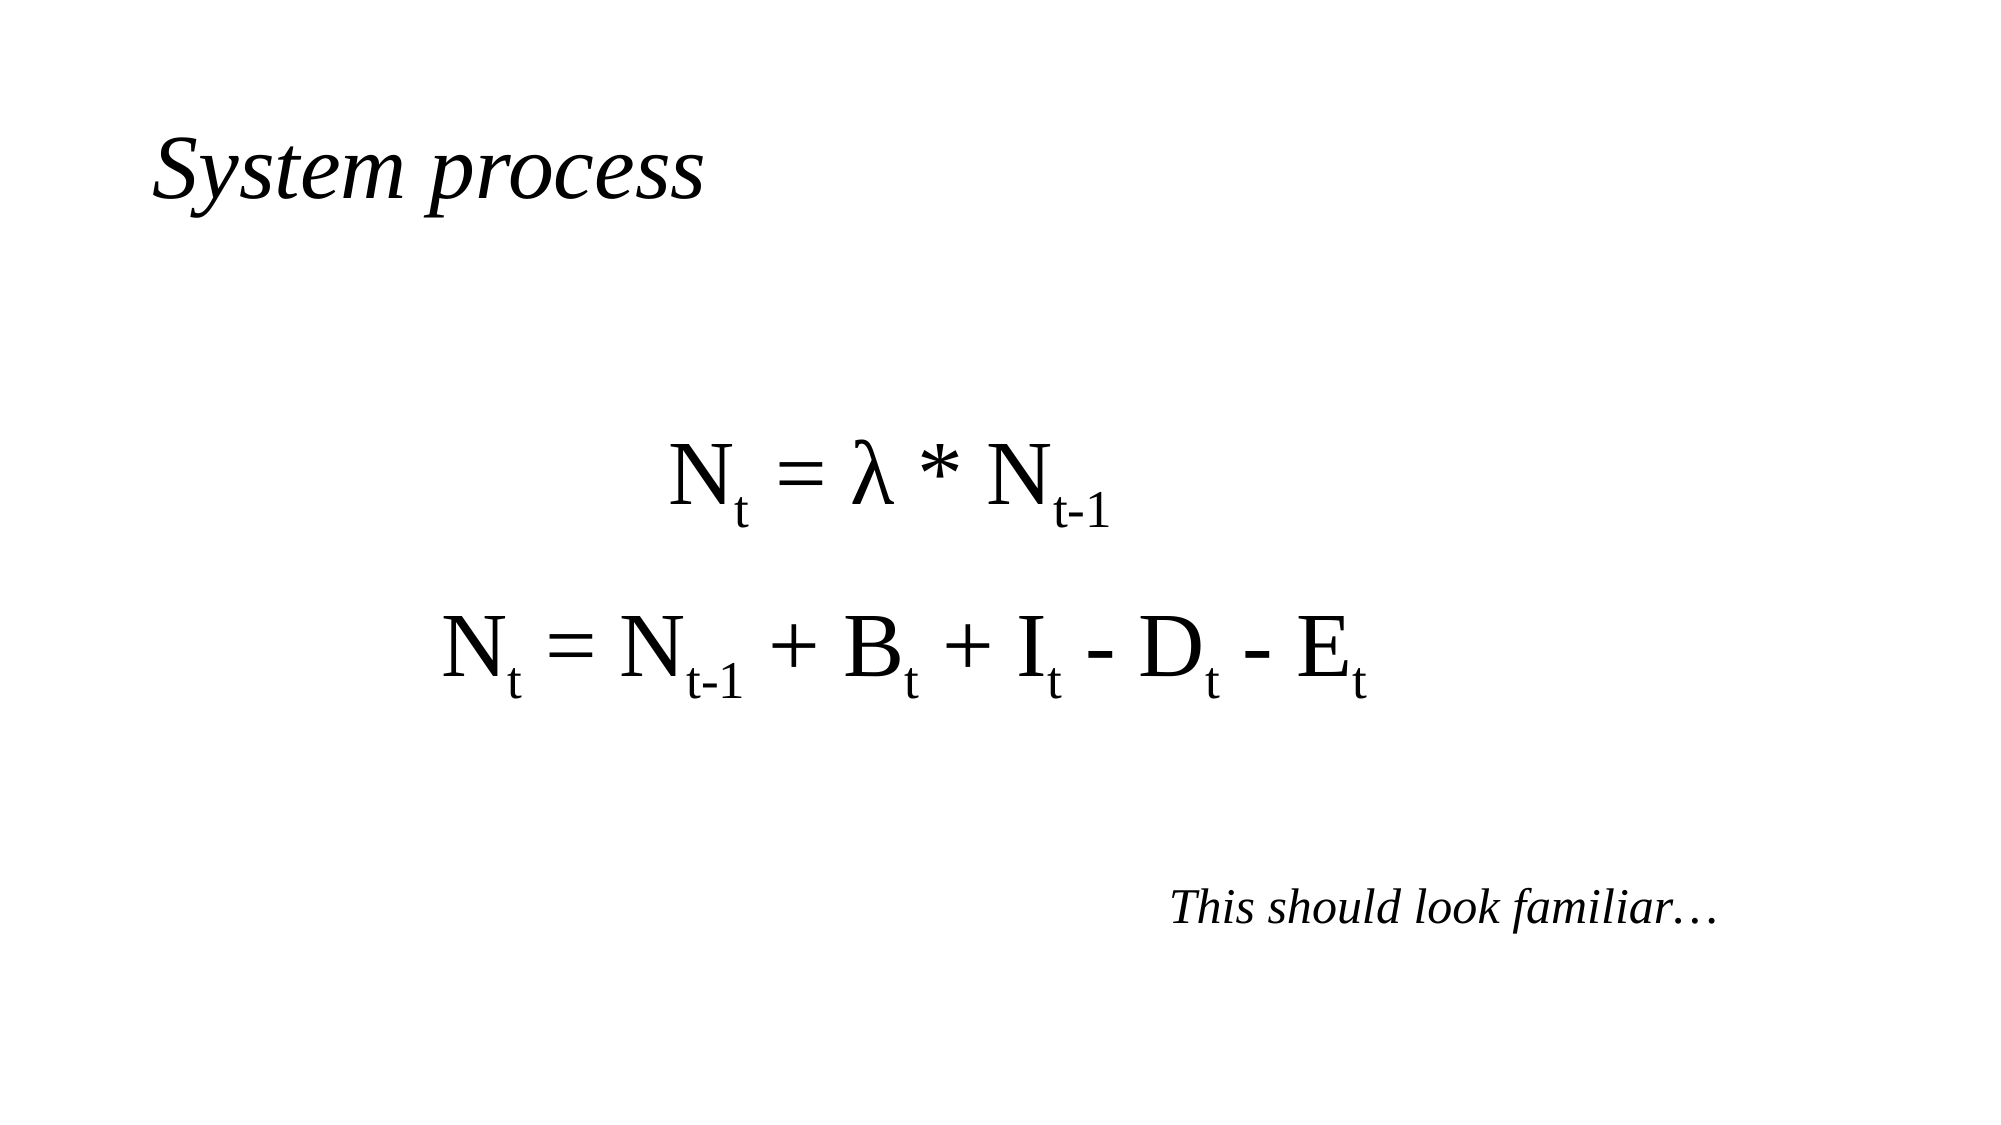

# System process
Nt  = λ * Nt-1
Nt = Nt-1 + Bt + It - Dt - Et
This should look familiar…